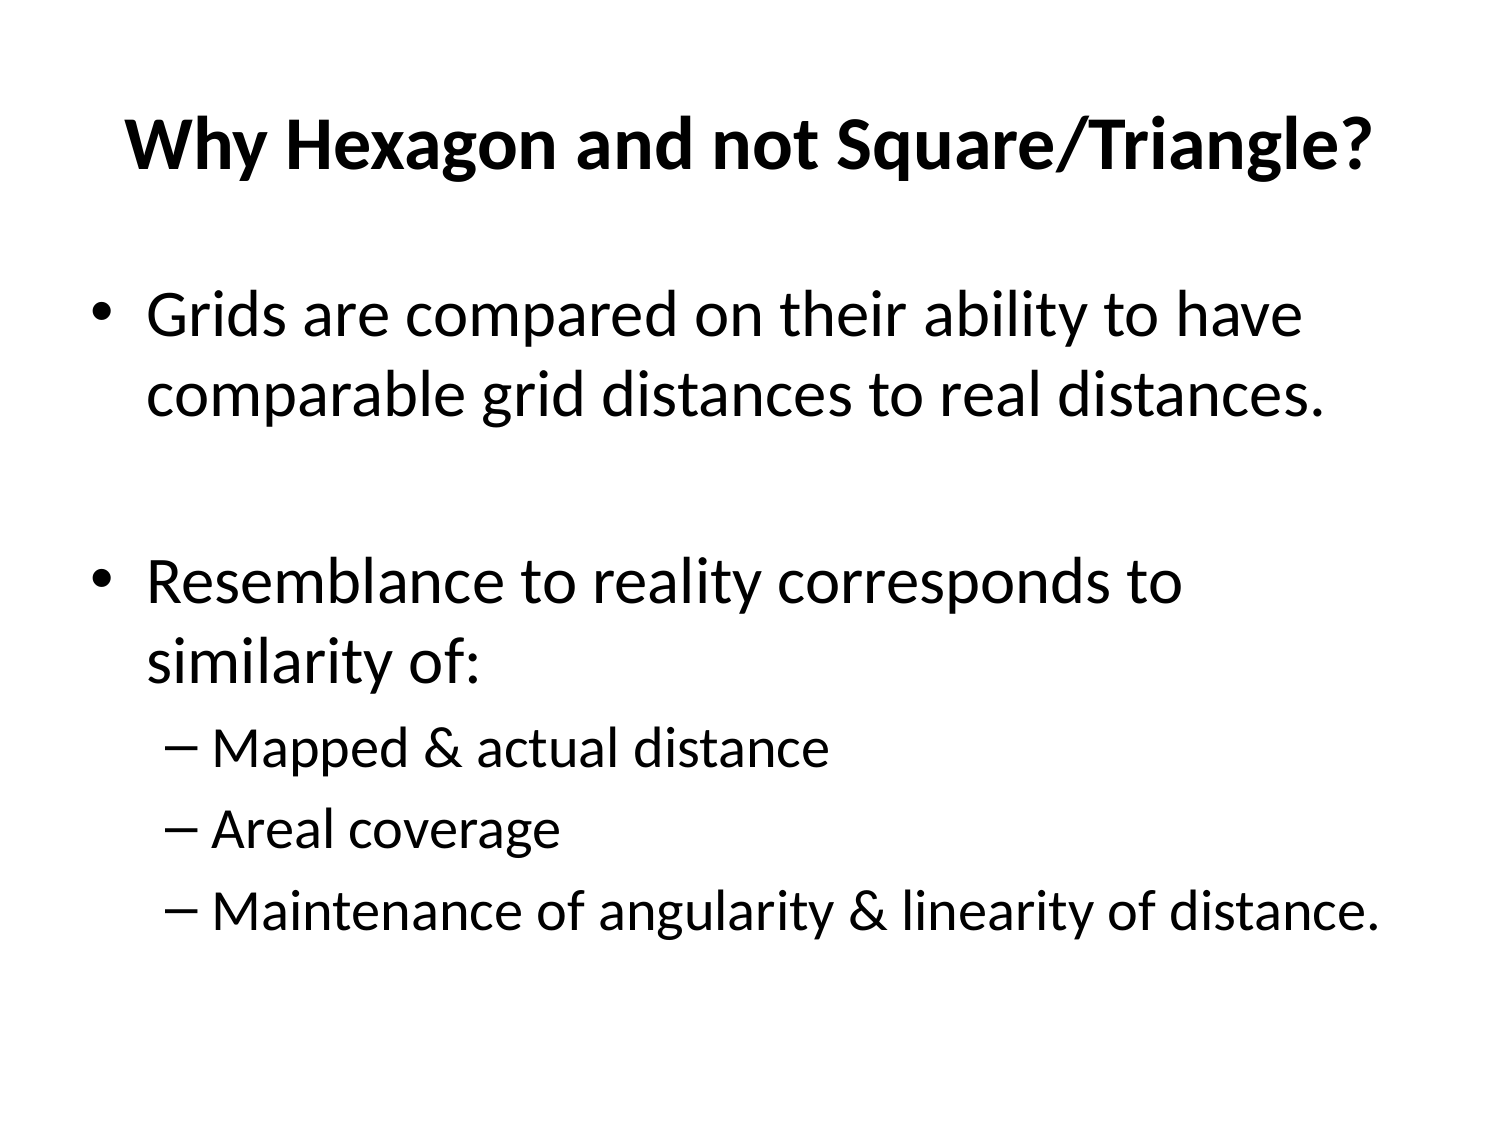

# Why Hexagon and not Square/Triangle?
Grids are compared on their ability to have comparable grid distances to real distances.

Resemblance to reality corresponds to similarity of:
Mapped & actual distance
Areal coverage
Maintenance of angularity & linearity of distance.